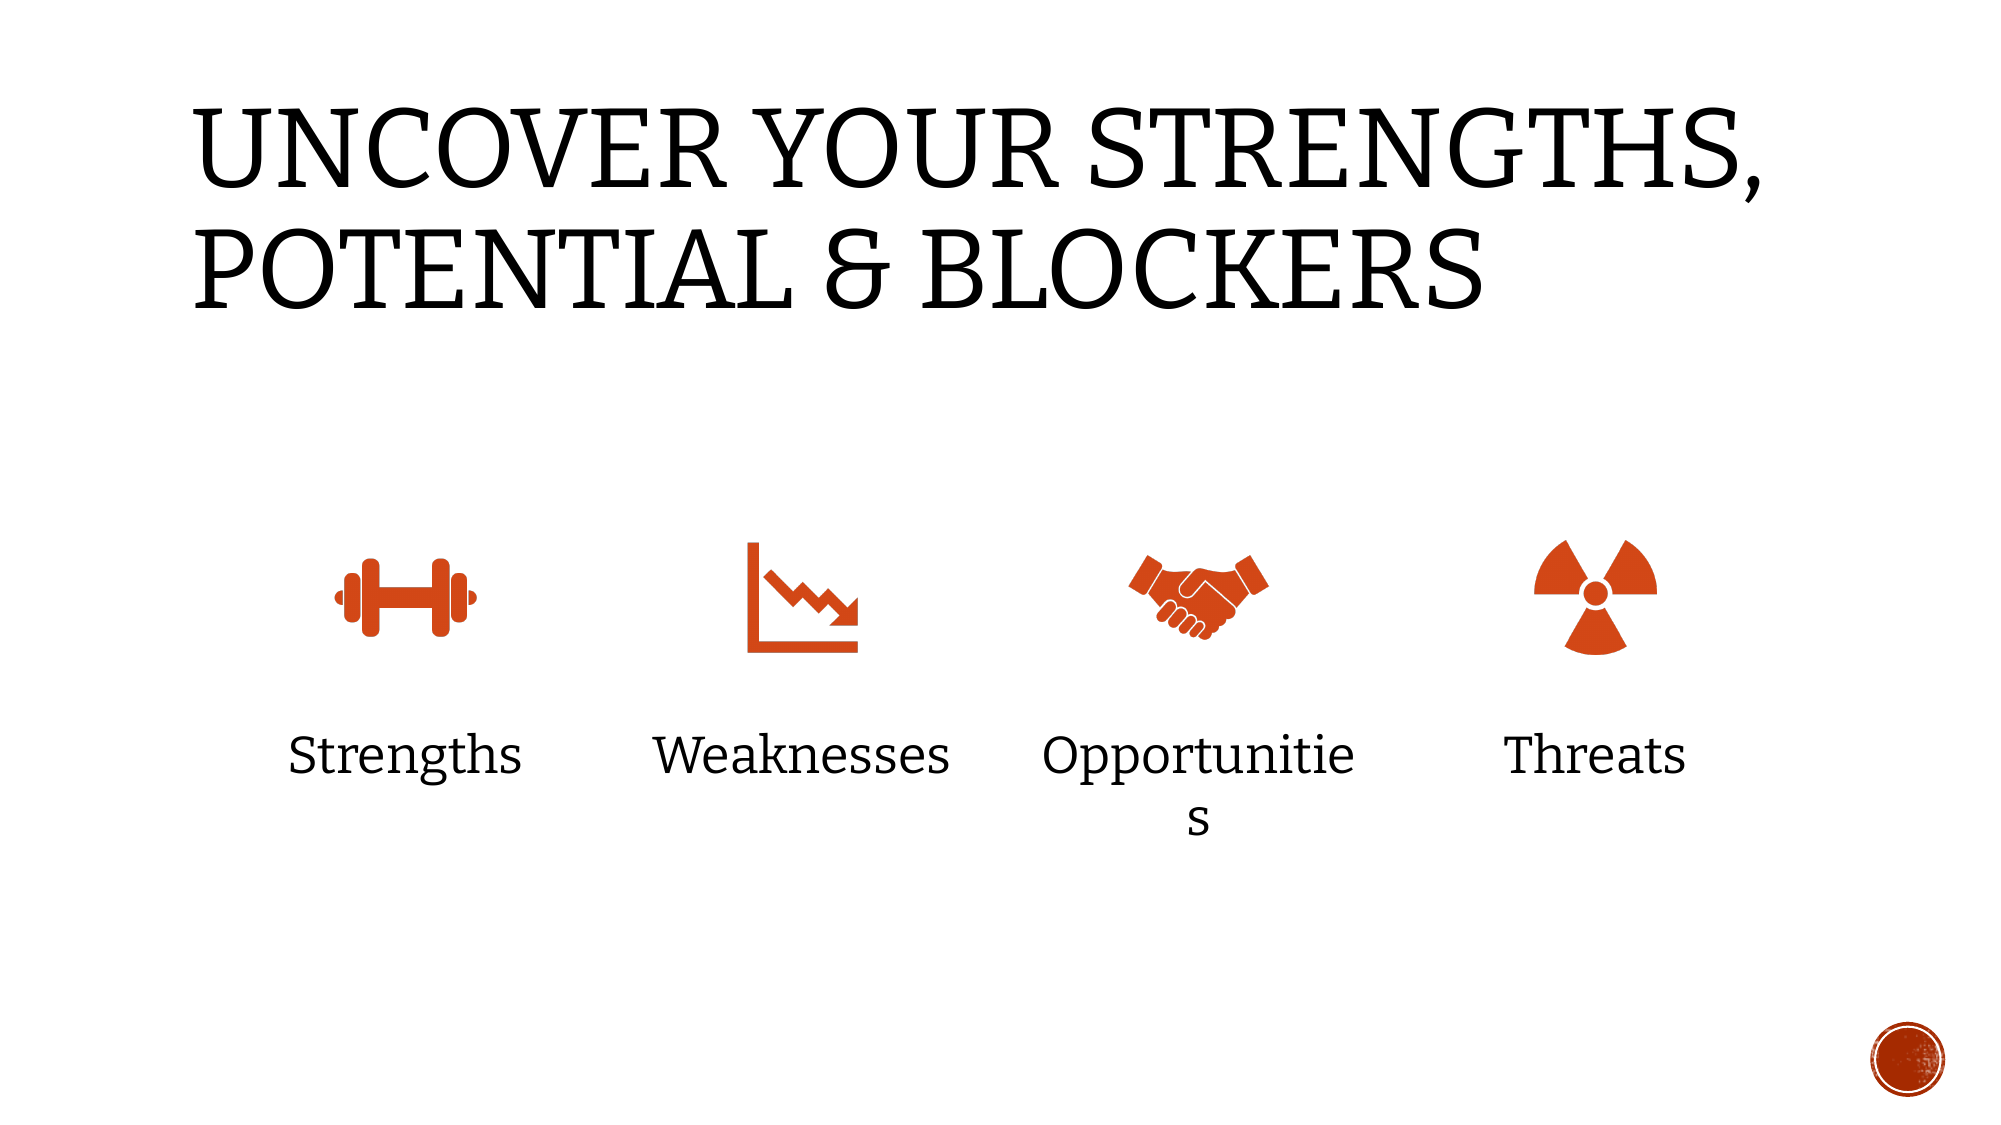

# Uncover your strengths, Potential & blockers
Strengths
Weaknesses
Opportunities
Threats